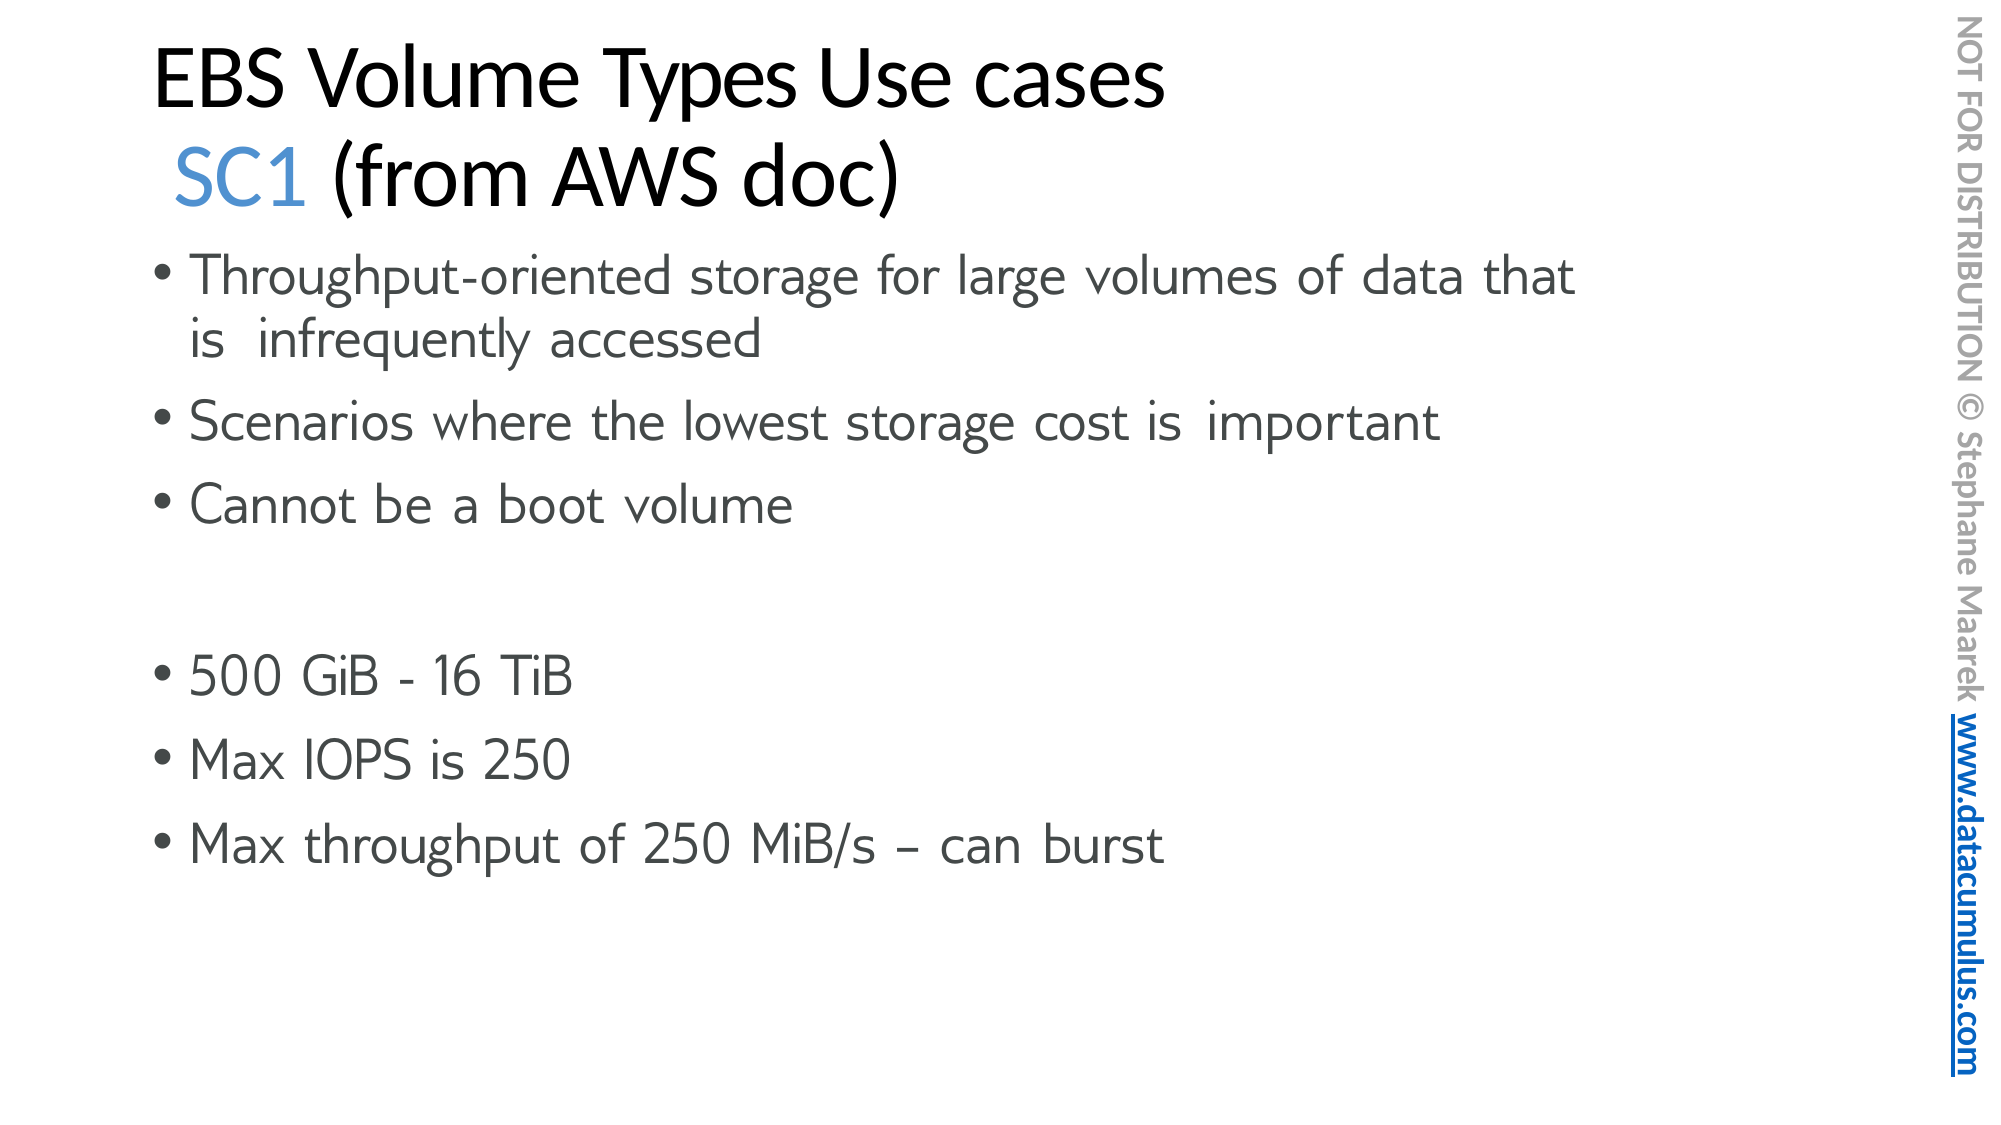

# EBS Volume Types Use cases  SC1 (from AWS doc)
NOT FOR DISTRIBUTION © Stephane Maarek www.datacumulus.com
Throughput-oriented storage for large volumes of data that is  infrequently accessed
Scenarios where the lowest storage cost is important
Cannot be a boot volume

500 GiB - 16 TiB
Max IOPS is 250
Max throughput of 250 MiB/s – can burst
© Stephane Maarek